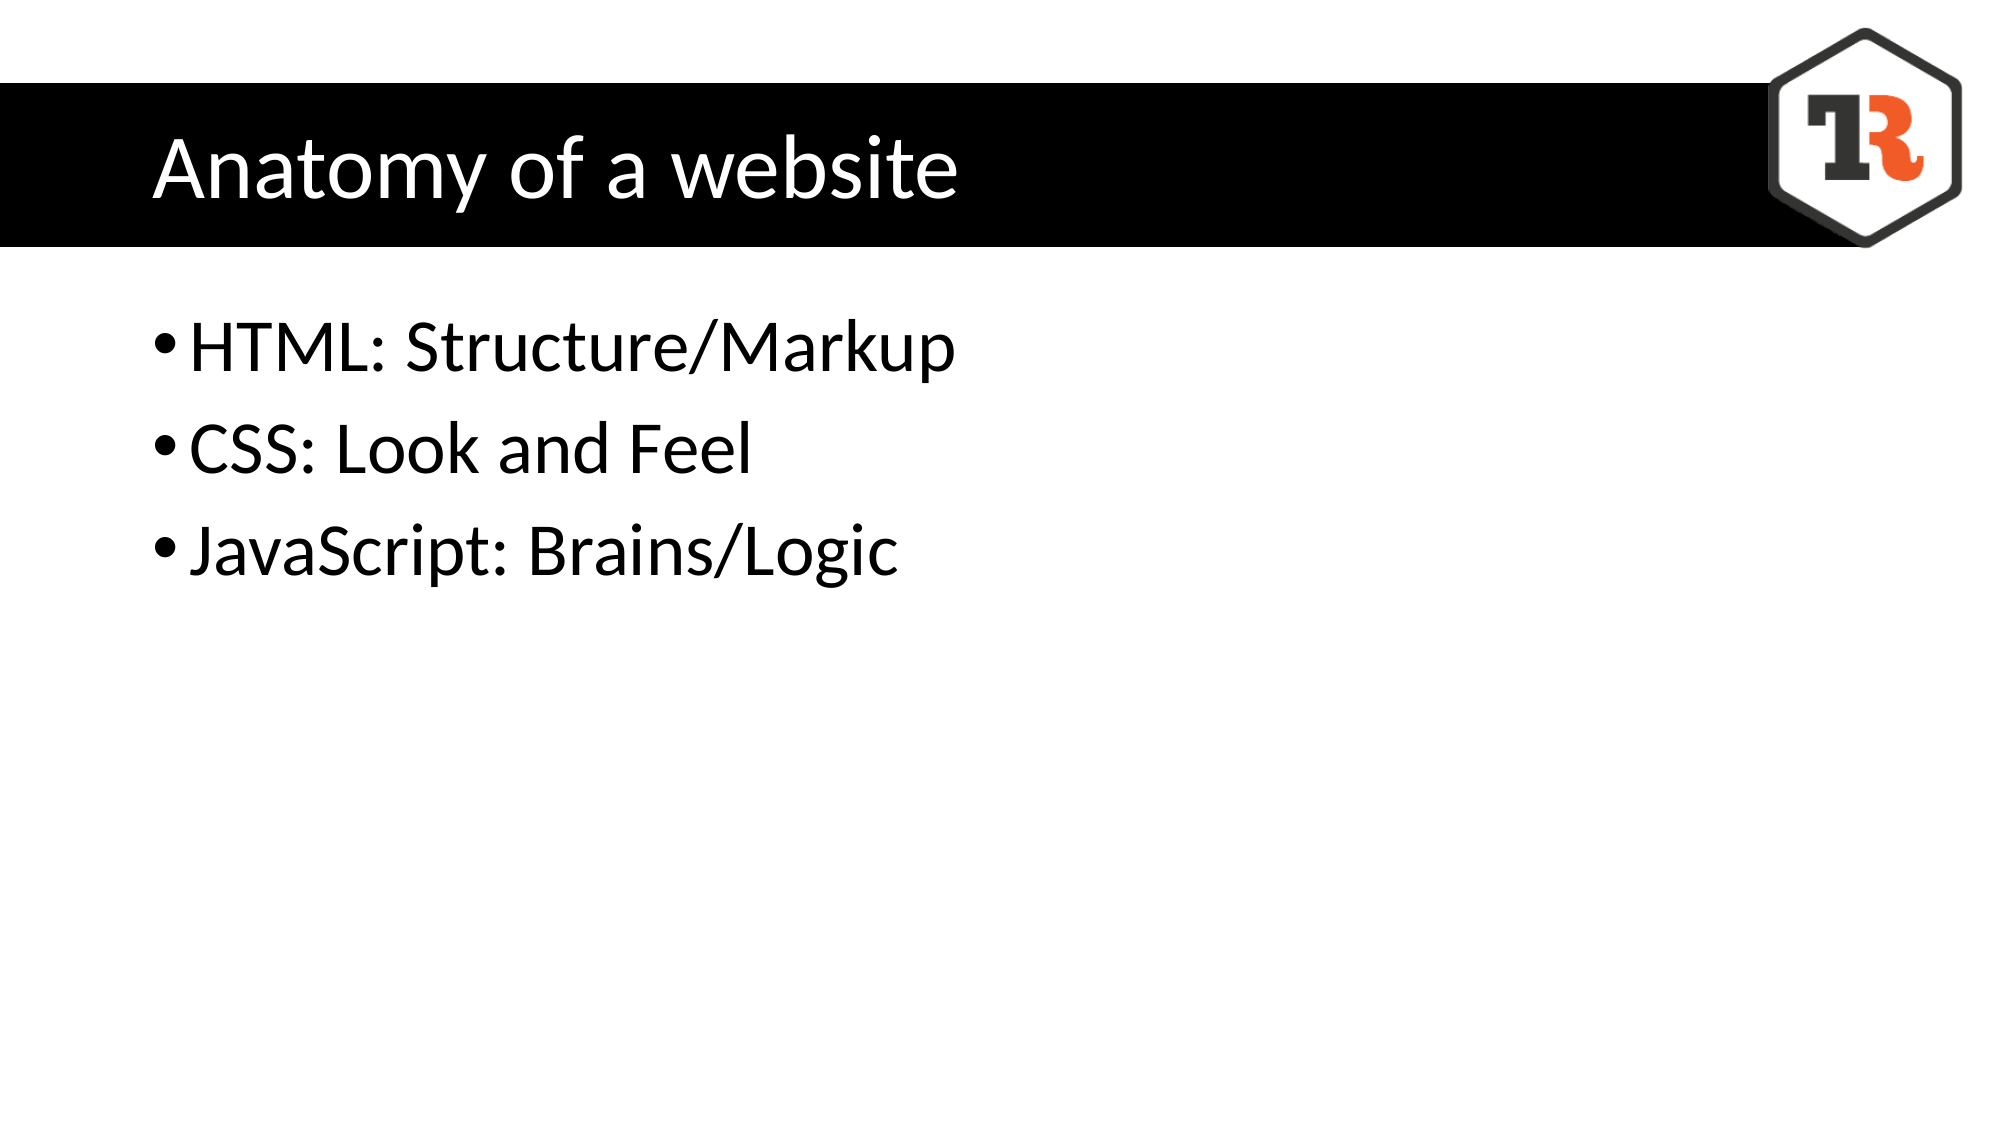

# Anatomy of a website
HTML: Structure/Markup
CSS: Look and Feel
JavaScript: Brains/Logic